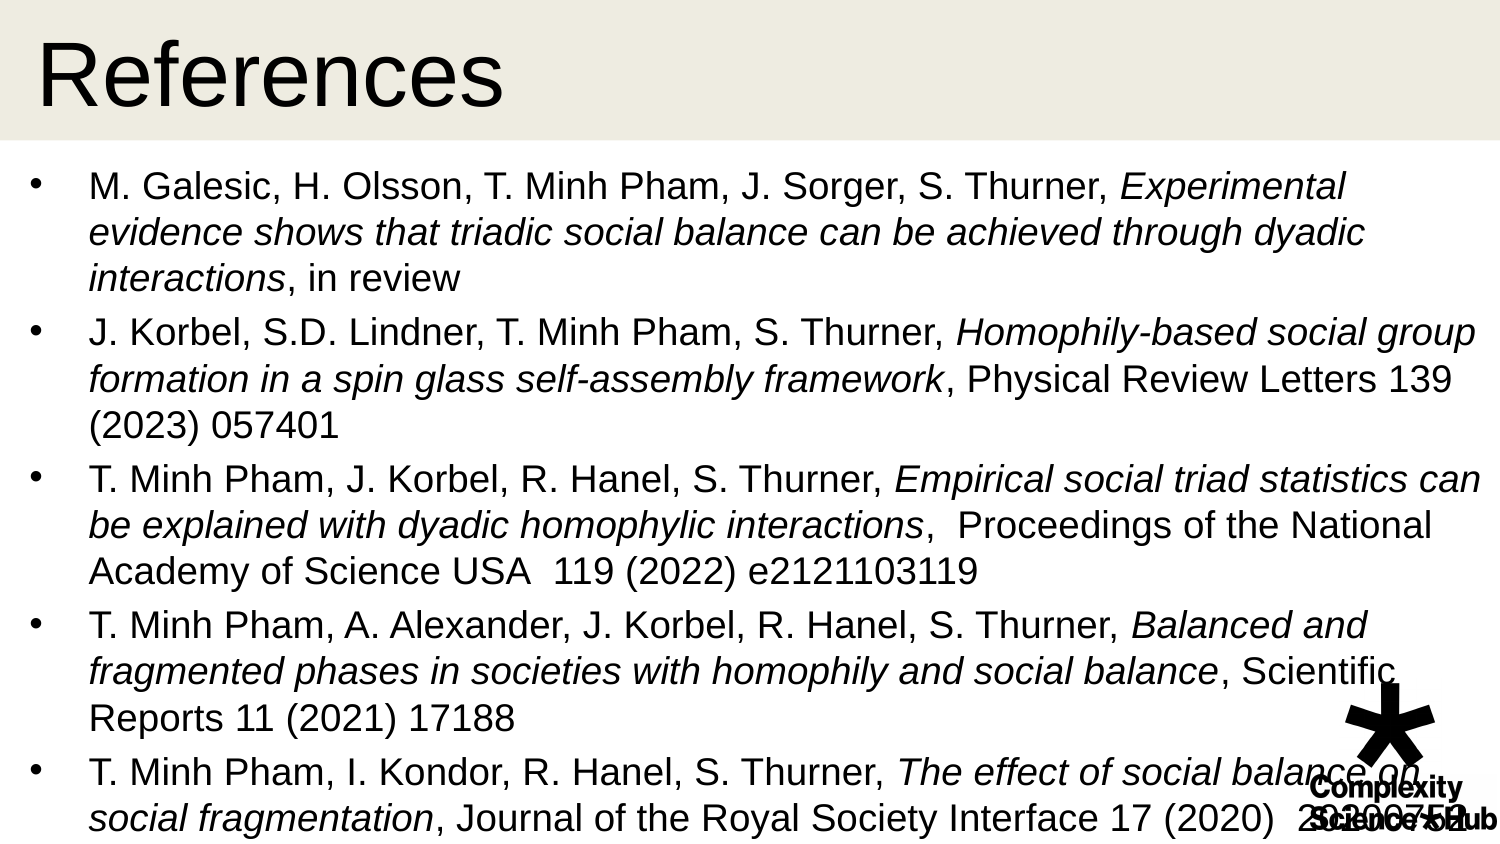

# References
M. Galesic, H. Olsson, T. Minh Pham, J. Sorger, S. Thurner, Experimental evidence shows that triadic social balance can be achieved through dyadic interactions, in review
J. Korbel, S.D. Lindner, T. Minh Pham, S. Thurner, Homophily-based social group formation in a spin glass self-assembly framework, Physical Review Letters 139 (2023) 057401
T. Minh Pham, J. Korbel, R. Hanel, S. Thurner, Empirical social triad statistics can be explained with dyadic homophylic interactions,  Proceedings of the National Academy of Science USA  119 (2022) e2121103119
T. Minh Pham, A. Alexander, J. Korbel, R. Hanel, S. Thurner, Balanced and fragmented phases in societies with homophily and social balance, Scientific Reports 11 (2021) 17188
T. Minh Pham, I. Kondor, R. Hanel, S. Thurner, The effect of social balance on social fragmentation, Journal of the Royal Society Interface 17 (2020)  20200752